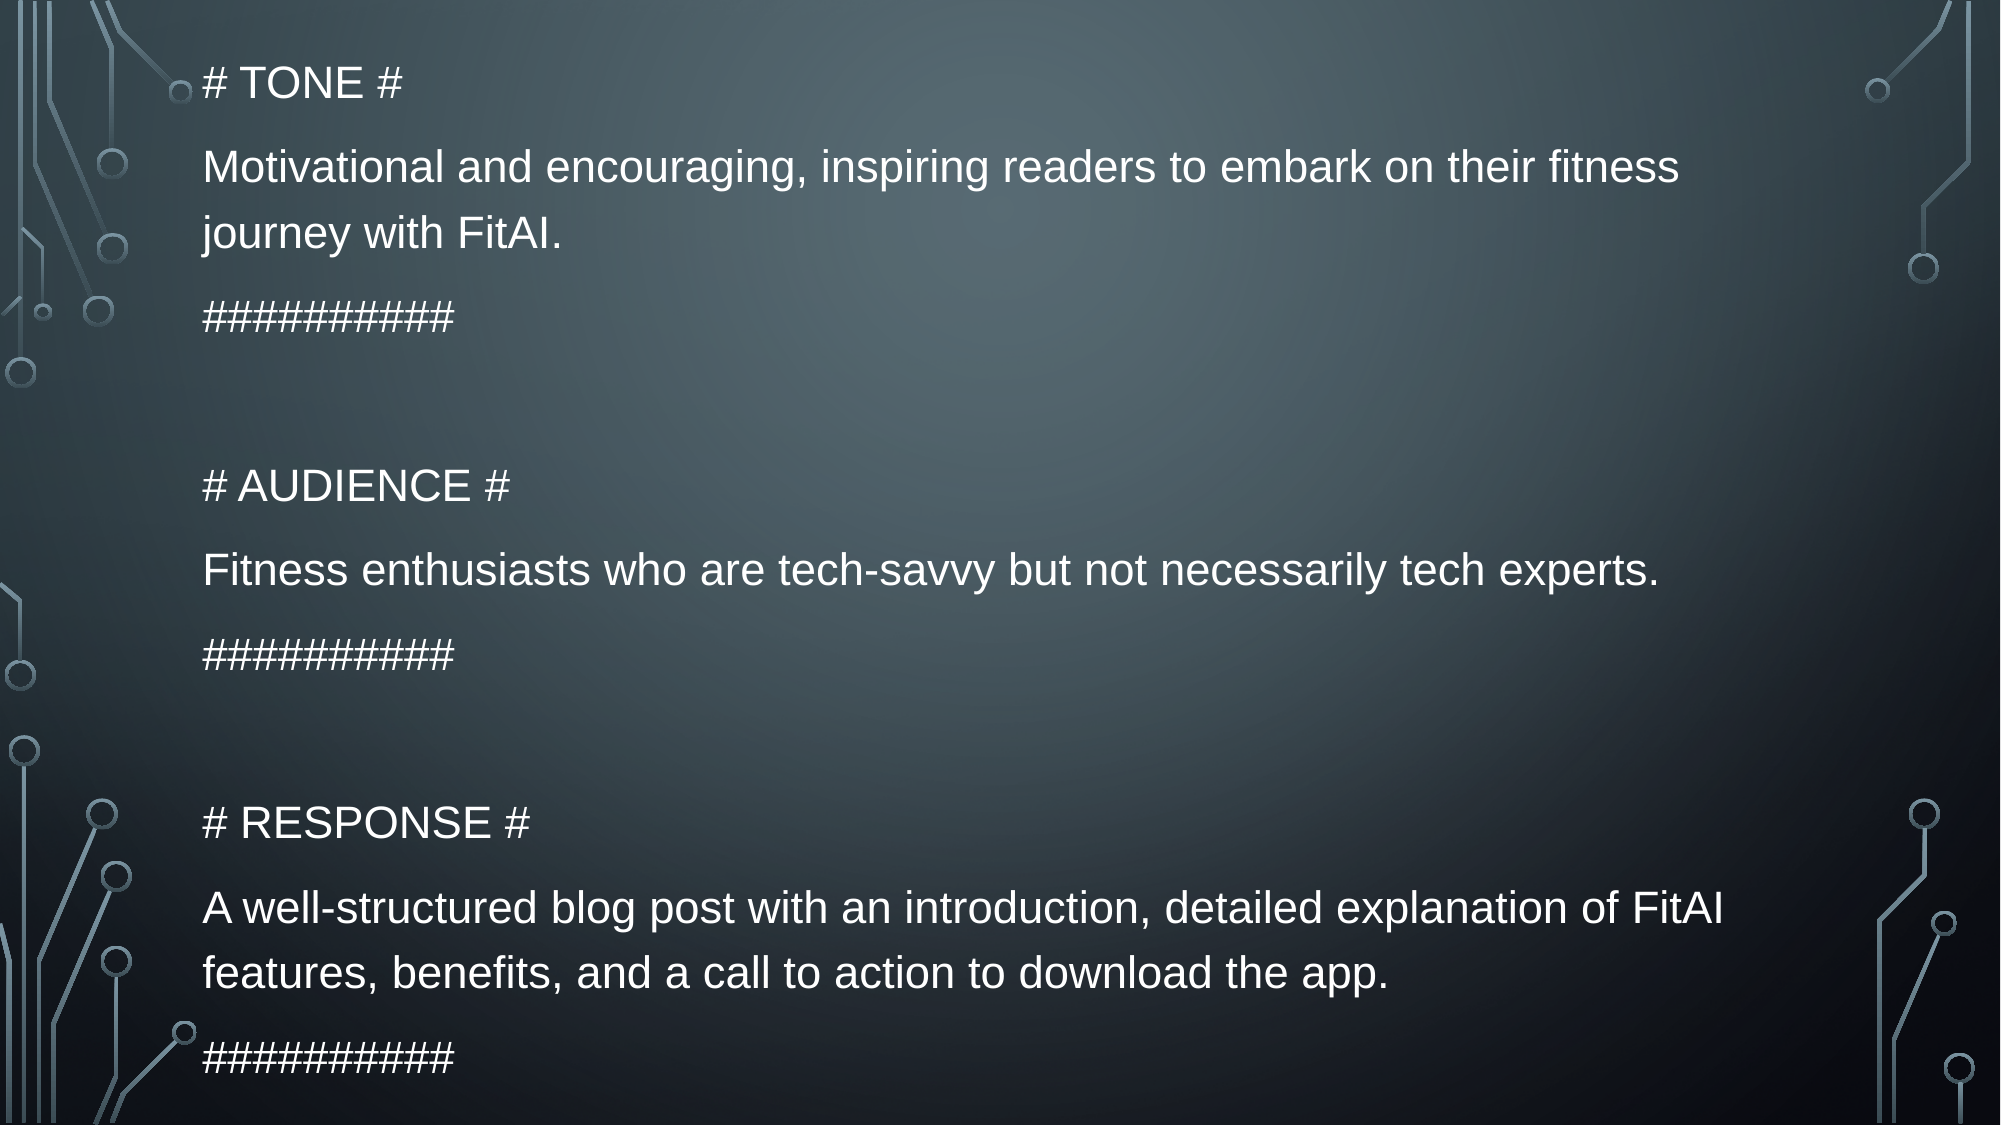

# TONE #
Motivational and encouraging, inspiring readers to embark on their fitness journey with FitAI.
##########

# AUDIENCE #
Fitness enthusiasts who are tech-savvy but not necessarily tech experts.
##########

# RESPONSE #
A well-structured blog post with an introduction, detailed explanation of FitAI features, benefits, and a call to action to download the app.
##########